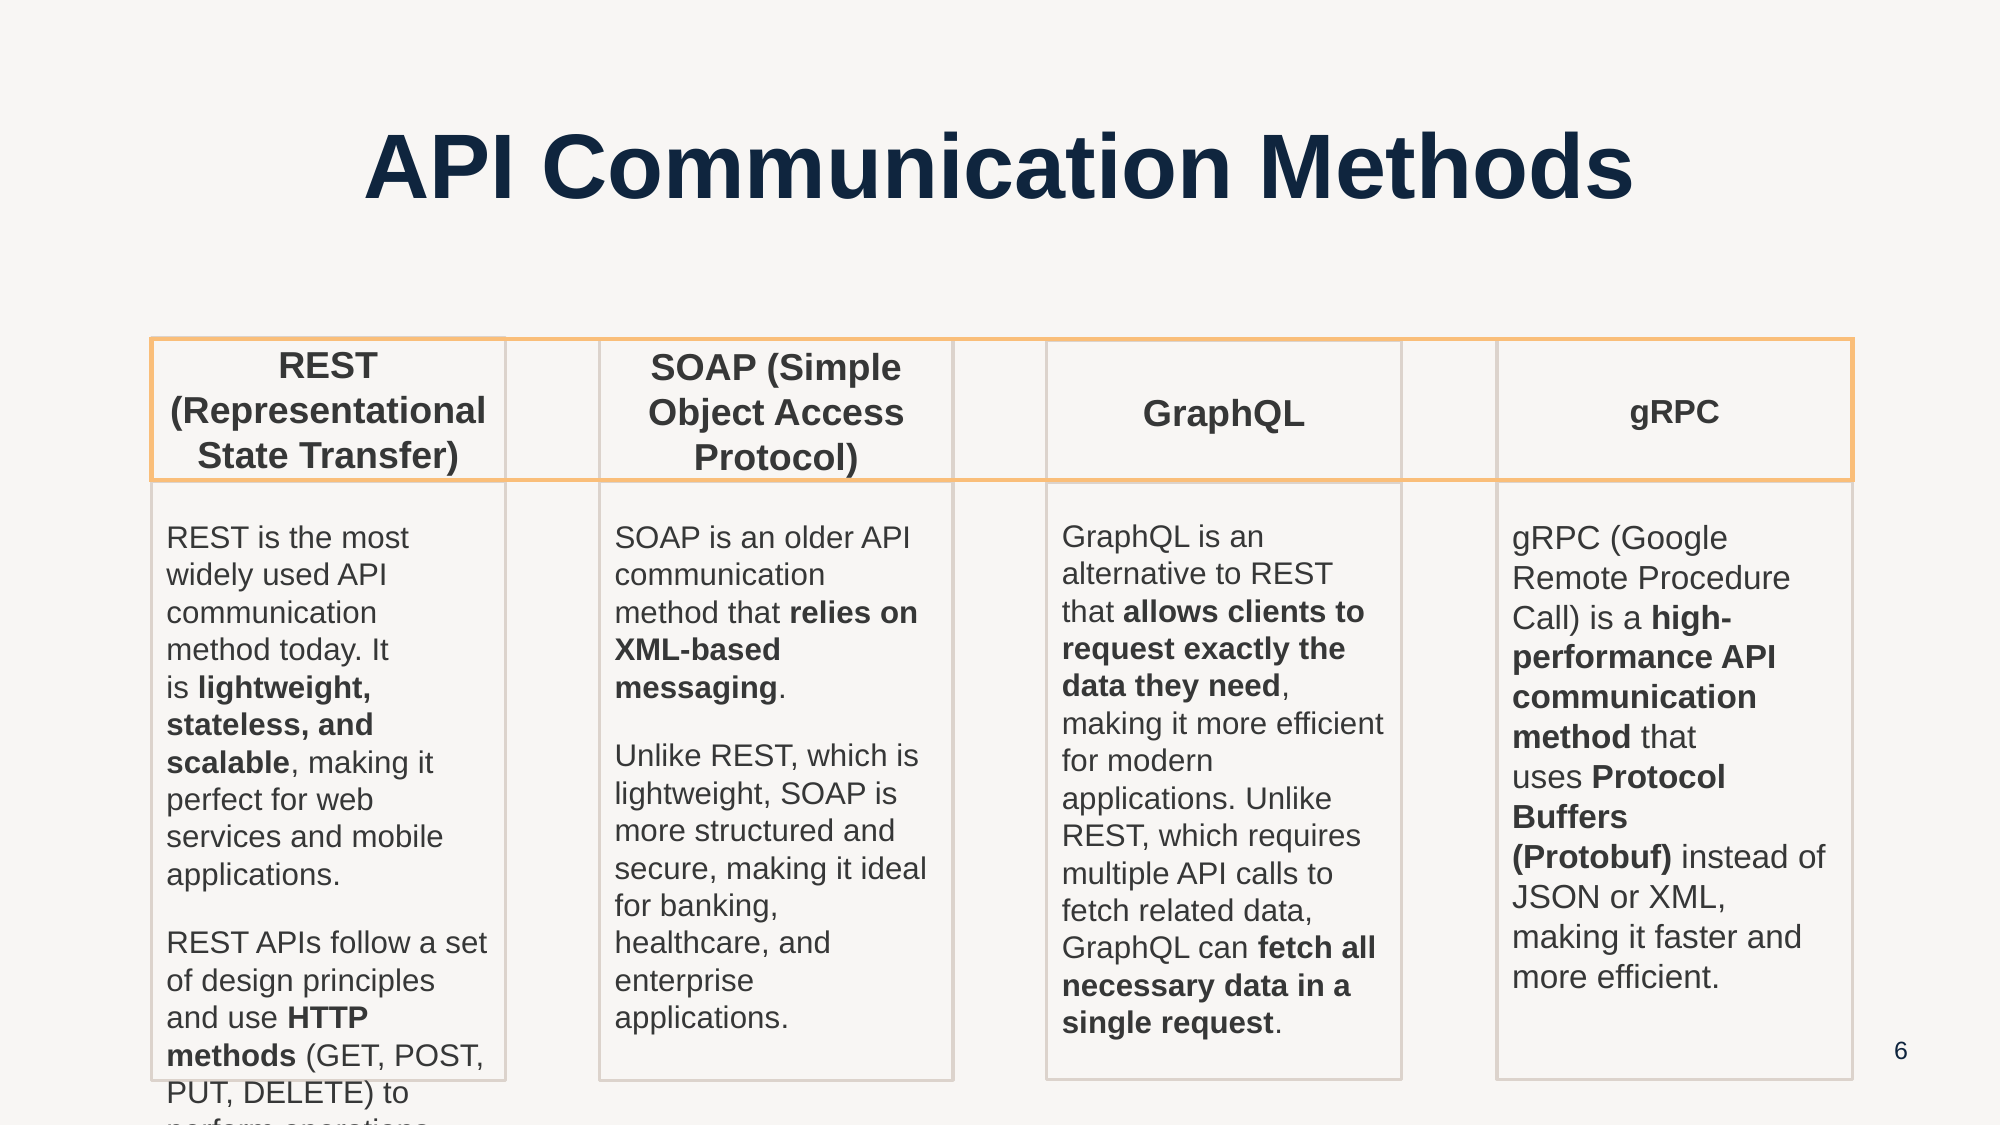

# API Communication Methods
REST (Representational State Transfer)
gRPC

SOAP (Simple Object Access Protocol)
GraphQL
GraphQL is an alternative to REST that allows clients to request exactly the data they need, making it more efficient for modern applications. Unlike REST, which requires multiple API calls to fetch related data, GraphQL can fetch all necessary data in a single request.
gRPC (Google Remote Procedure Call) is a high-performance API communication method that uses Protocol Buffers (Protobuf) instead of JSON or XML, making it faster and more efficient.
REST is the most widely used API communication method today. It is lightweight, stateless, and scalable, making it perfect for web services and mobile applications.
REST APIs follow a set of design principles and use HTTP methods (GET, POST, PUT, DELETE) to perform operations.

SOAP is an older API communication method that relies on XML-based messaging.
Unlike REST, which is lightweight, SOAP is more structured and secure, making it ideal for banking, healthcare, and enterprise applications.

6